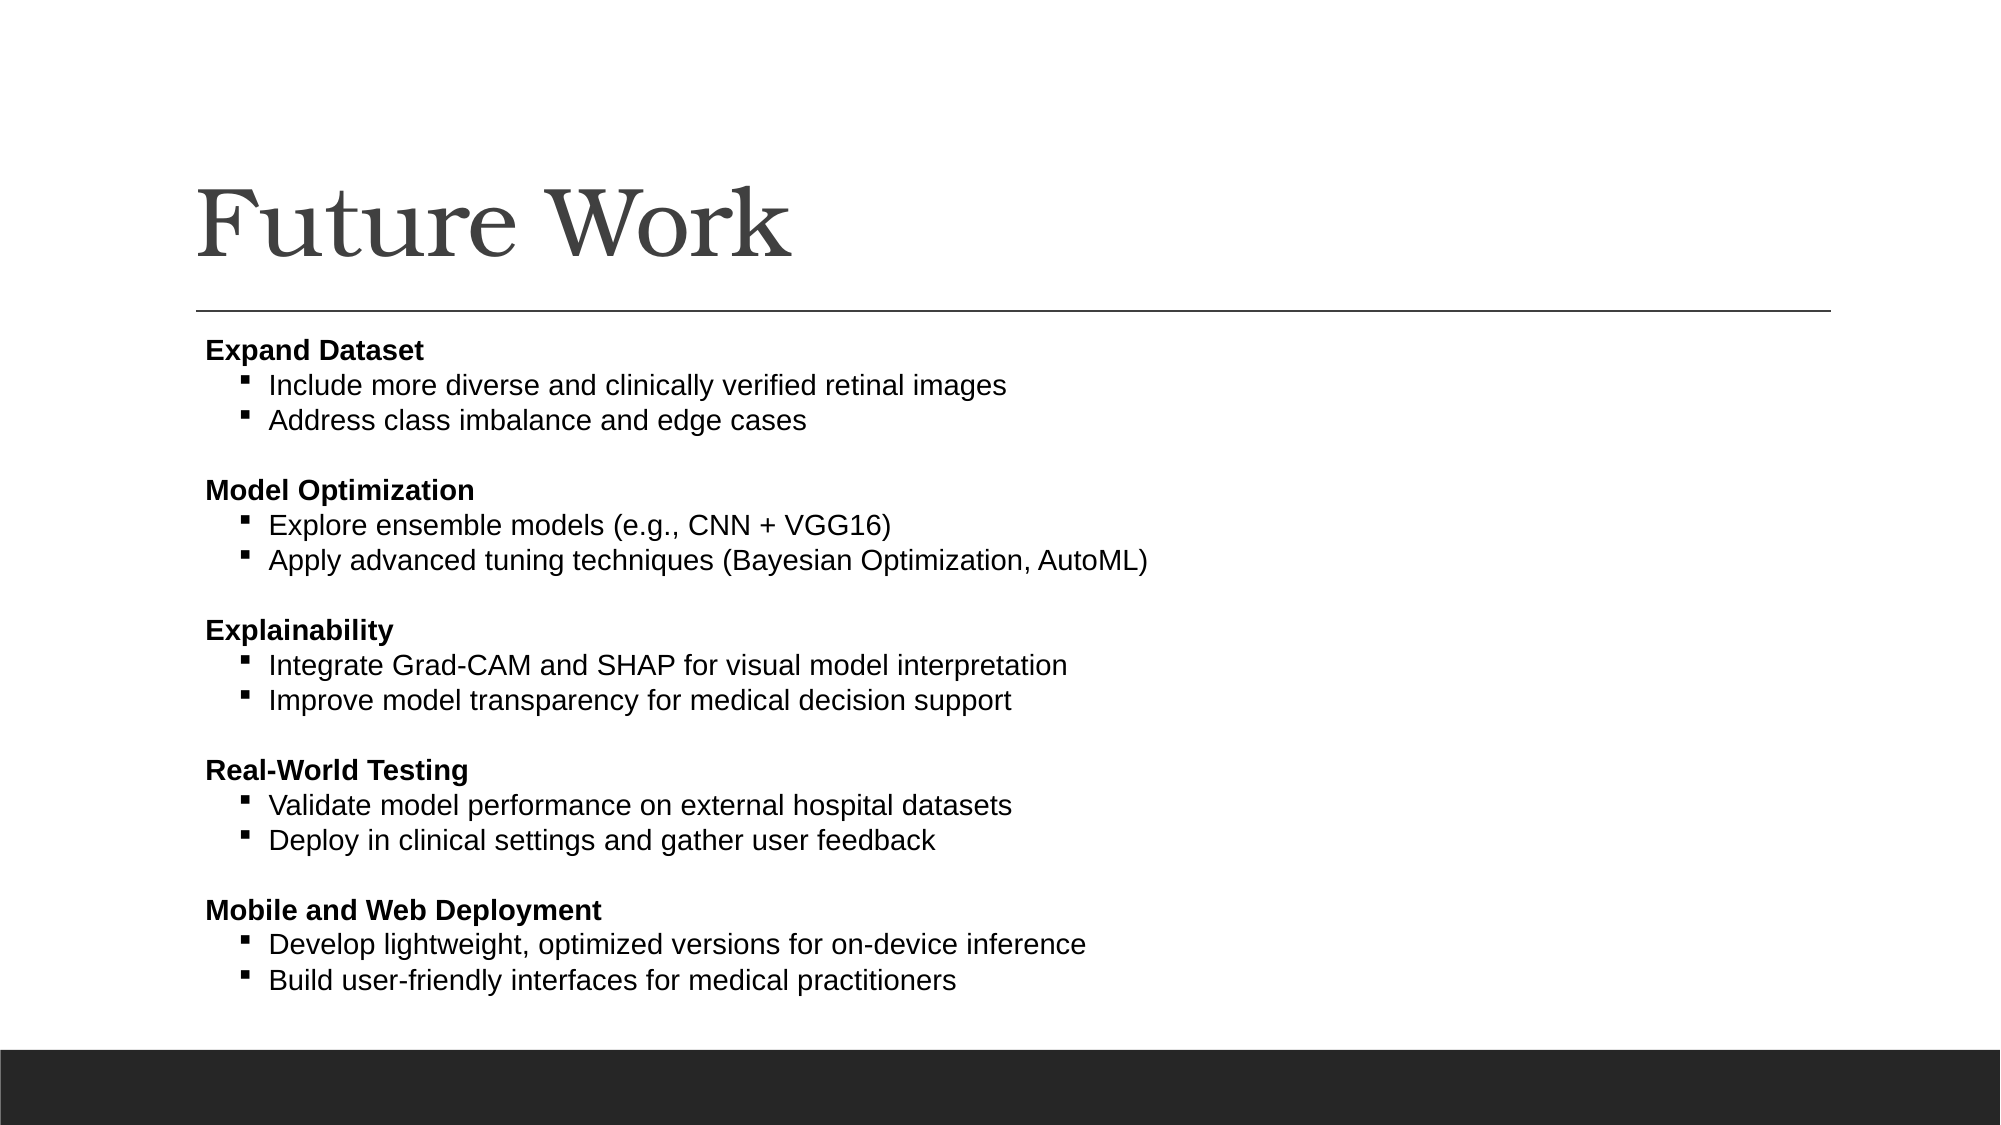

# Future Work
Expand Dataset
Include more diverse and clinically verified retinal images
Address class imbalance and edge cases

Model Optimization
Explore ensemble models (e.g., CNN + VGG16)
Apply advanced tuning techniques (Bayesian Optimization, AutoML)

Explainability
Integrate Grad-CAM and SHAP for visual model interpretation
Improve model transparency for medical decision support

Real-World Testing
Validate model performance on external hospital datasets
Deploy in clinical settings and gather user feedback

Mobile and Web Deployment
Develop lightweight, optimized versions for on-device inference
Build user-friendly interfaces for medical practitioners